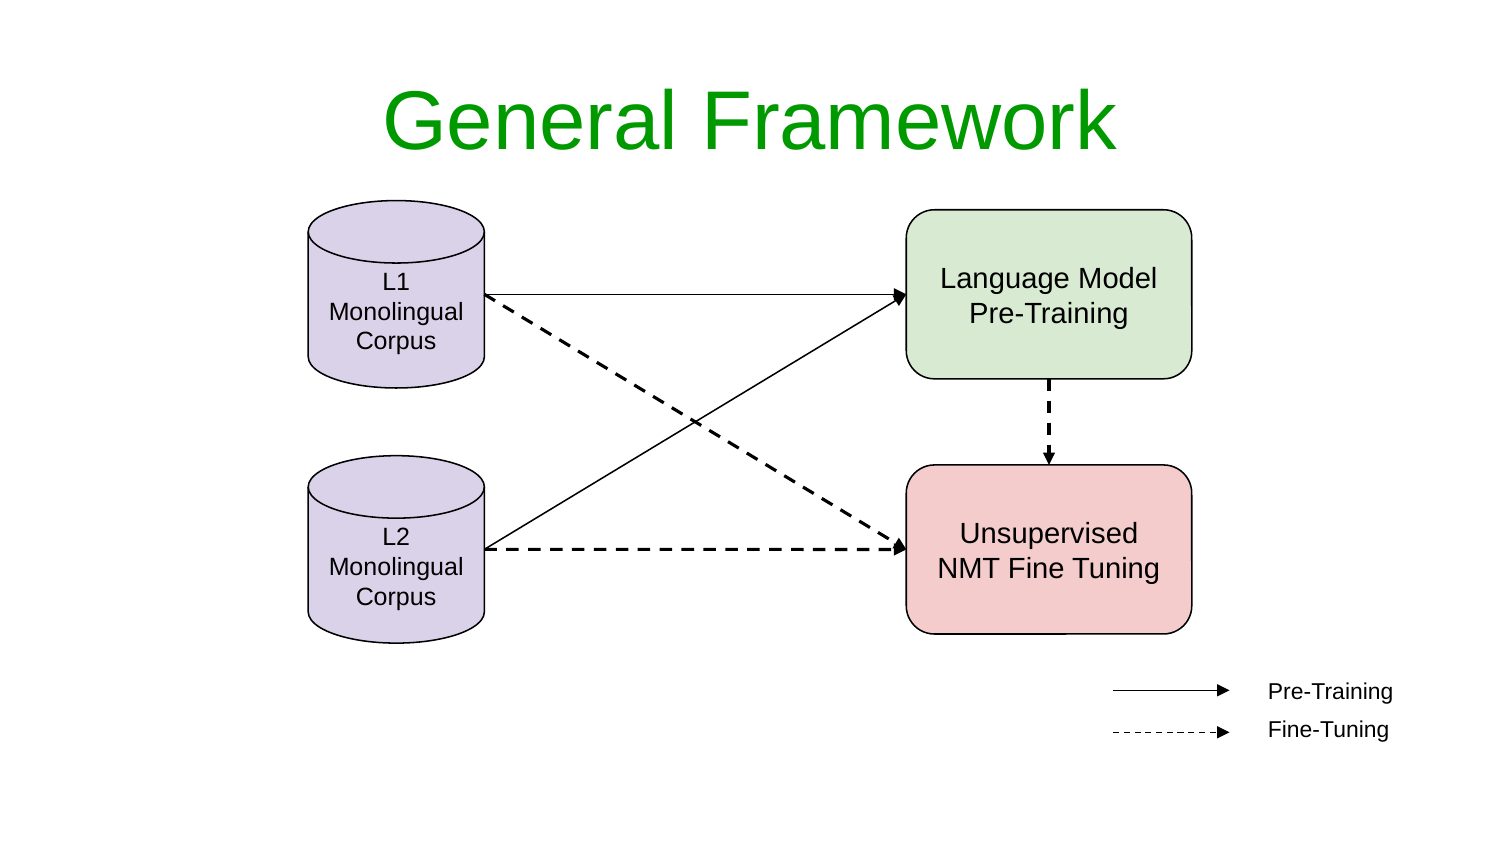

# General Framework
L1 Monolingual Corpus
Language Model Pre-Training
L2 Monolingual Corpus
Unsupervised NMT Fine Tuning
Pre-Training
Fine-Tuning